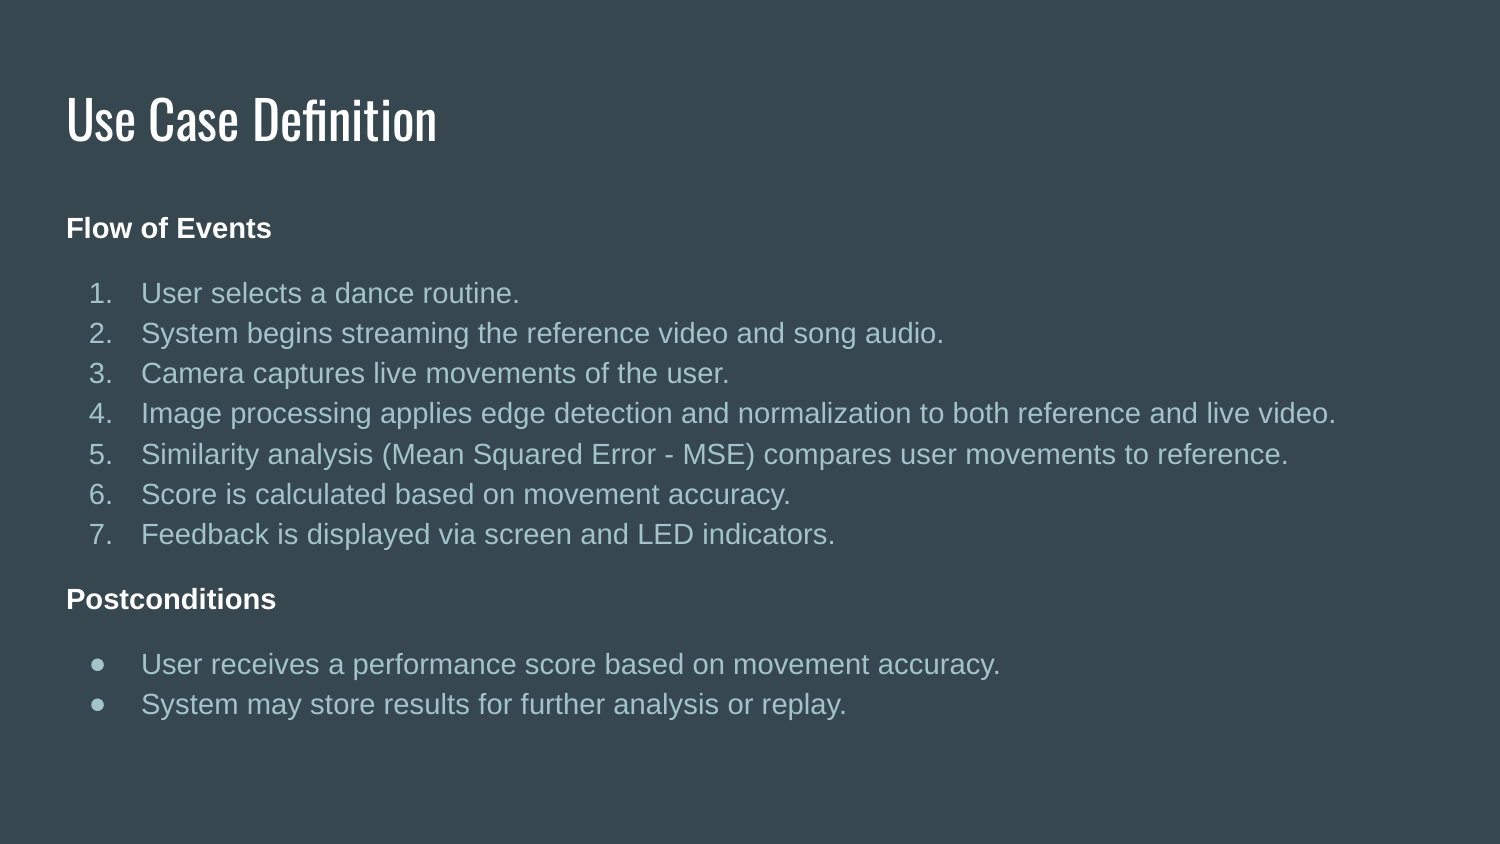

# Use Case Definition
Flow of Events
User selects a dance routine.
System begins streaming the reference video and song audio.
Camera captures live movements of the user.
Image processing applies edge detection and normalization to both reference and live video.
Similarity analysis (Mean Squared Error - MSE) compares user movements to reference.
Score is calculated based on movement accuracy.
Feedback is displayed via screen and LED indicators.
Postconditions
User receives a performance score based on movement accuracy.
System may store results for further analysis or replay.